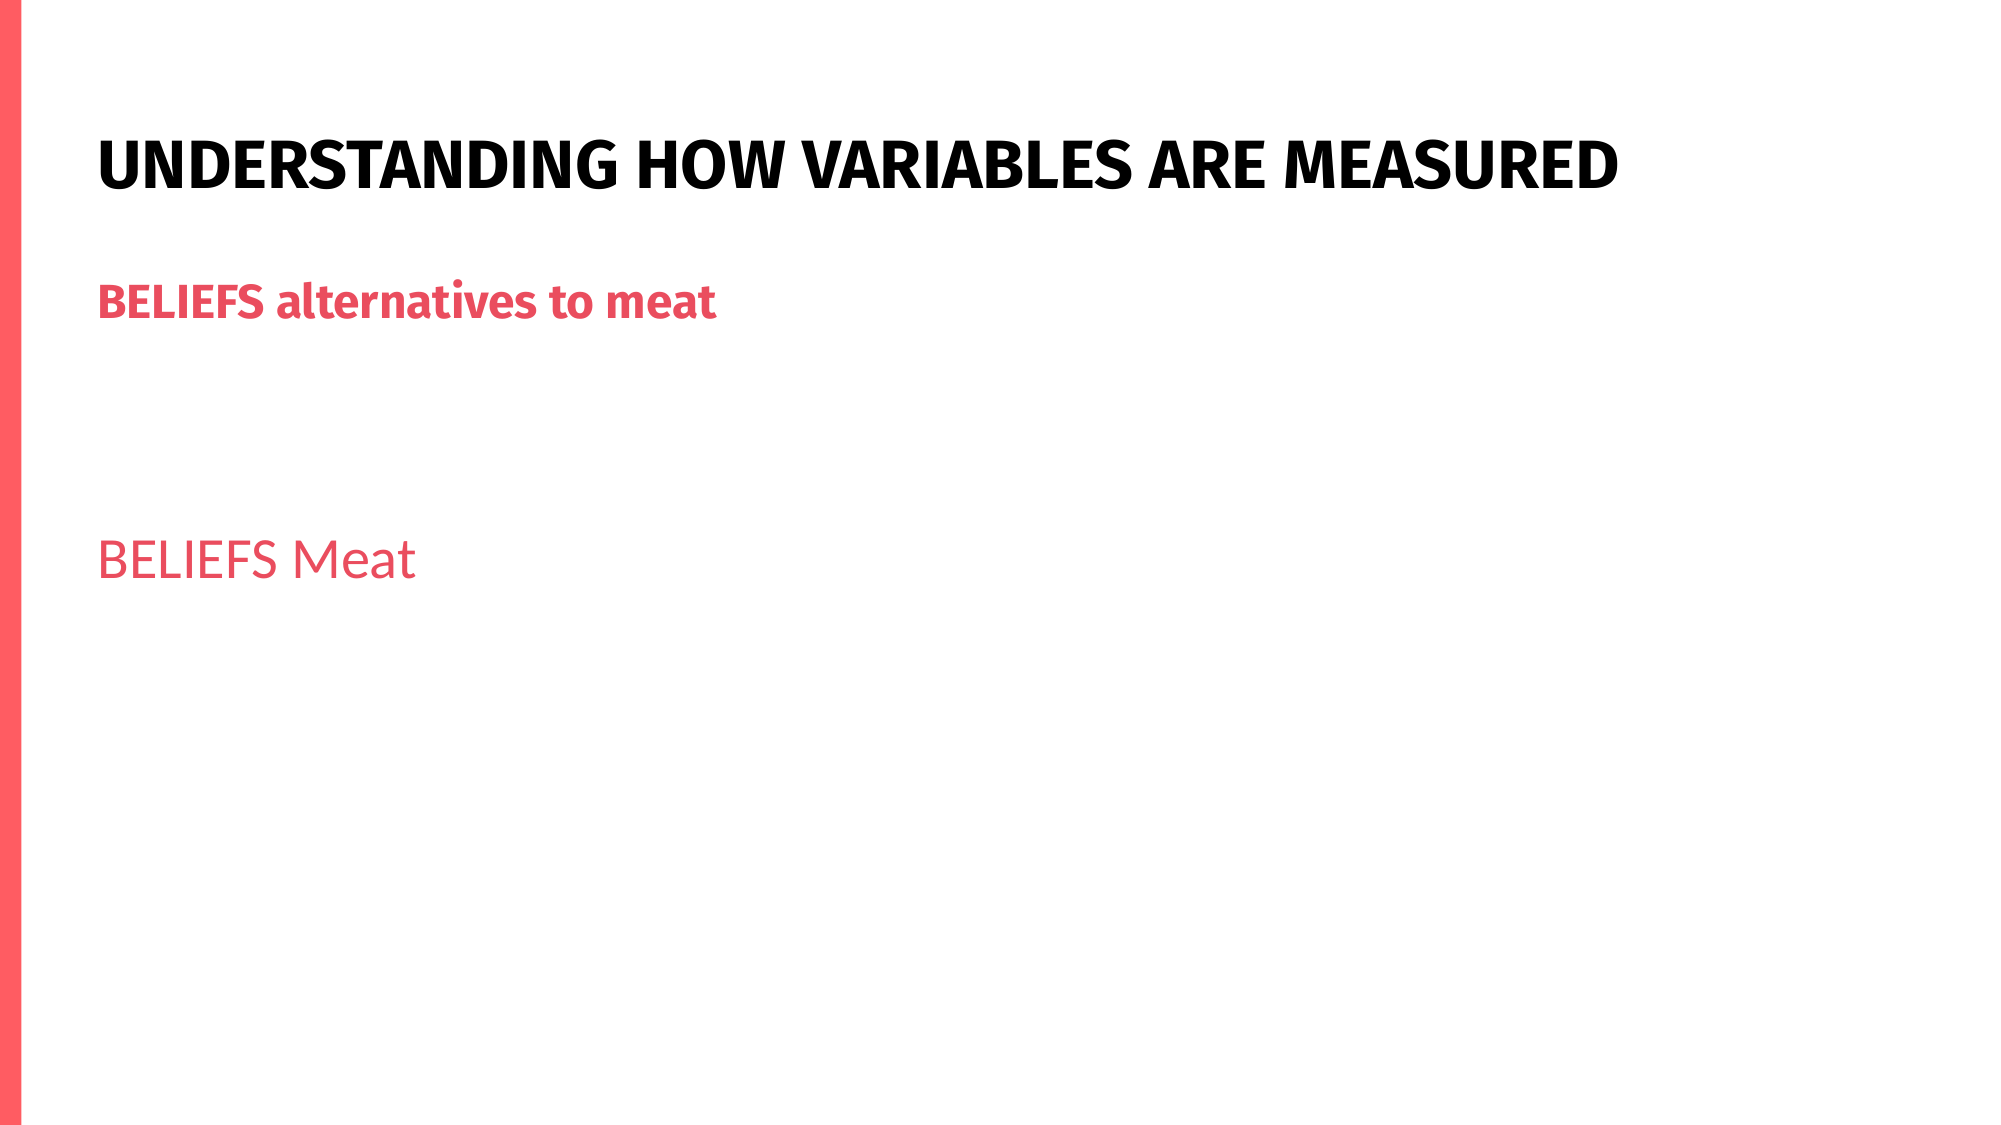

# Understanding how variables are measured BELIEFS alternatives to meat
BELIEFS Meat